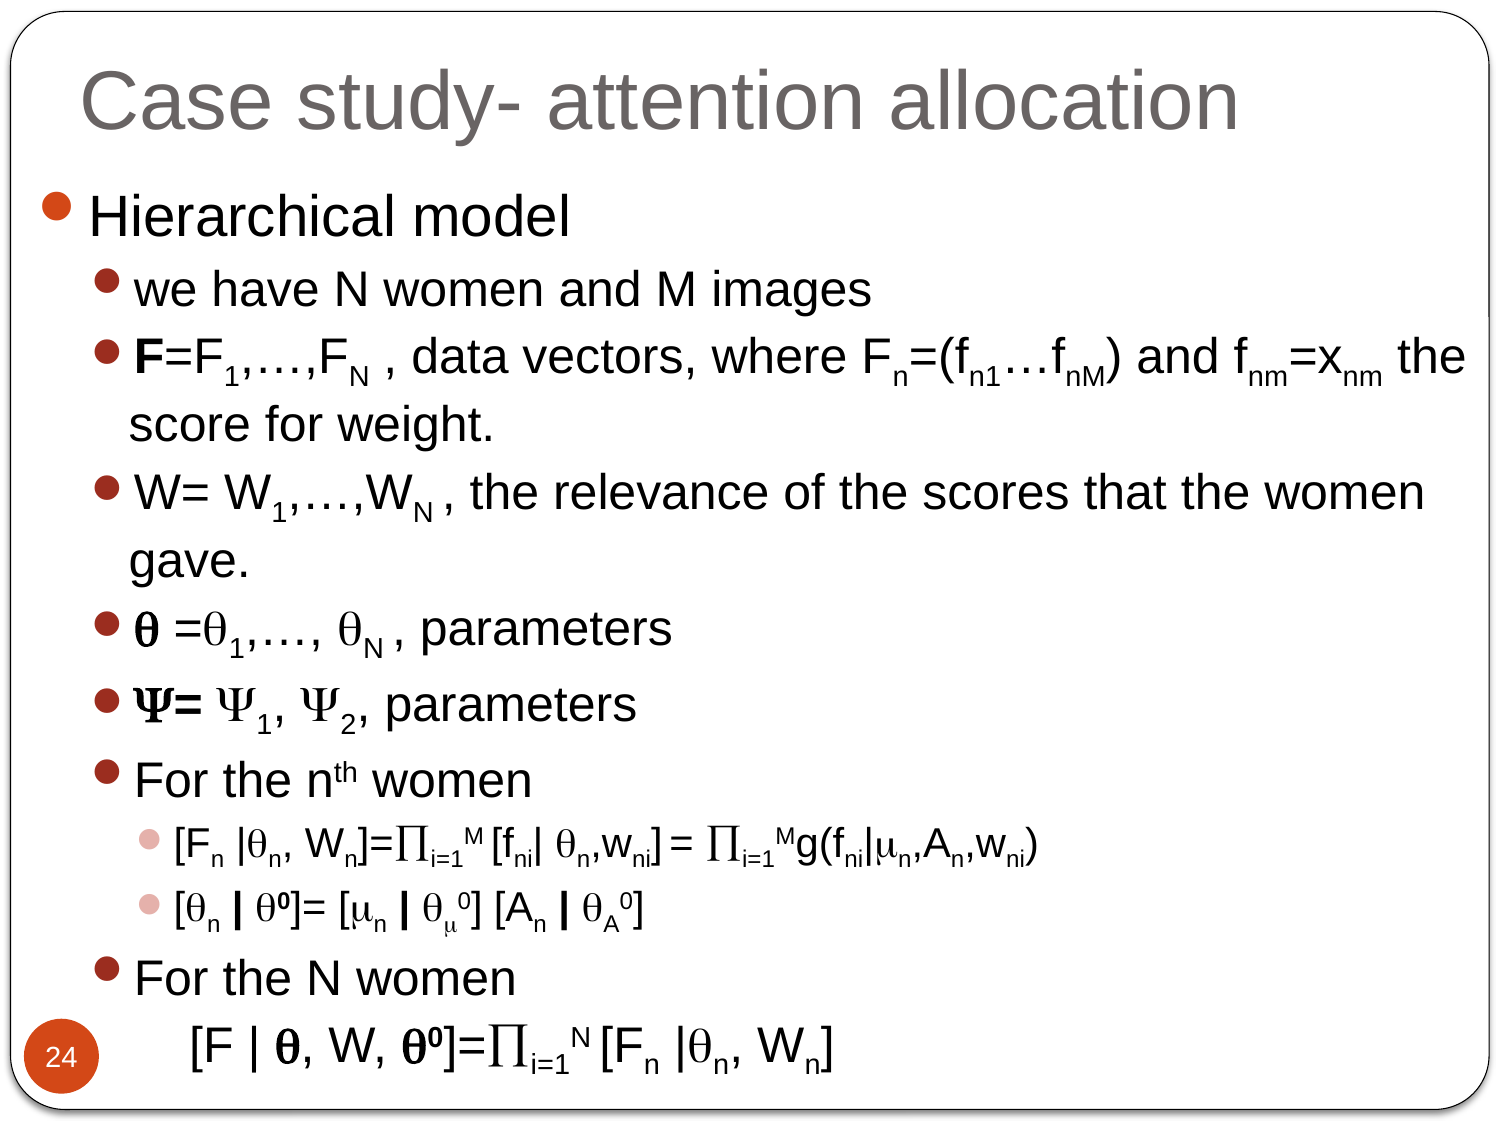

# Case study- attention allocation
Hierarchical model
we have N women and M images
F=F1,…,FN , data vectors, where Fn=(fn1…fnM) and fnm=xnm the score for weight.
W= W1,…,WN , the relevance of the scores that the women gave.
θ =θ1,…, θN , parameters
Ψ= Ψ1, Ψ2, parameters
For the nth women
[Fn |θn, Wn]=∏i=1M [fni| θn,wni] = ∏i=1Mg(fni|μn,An,wni)
[θn | θ0]= [μn | θμ0] [An | θA0]
For the N women
       [F | θ, W, θ0]=∏i=1N [Fn |θn, Wn]

24